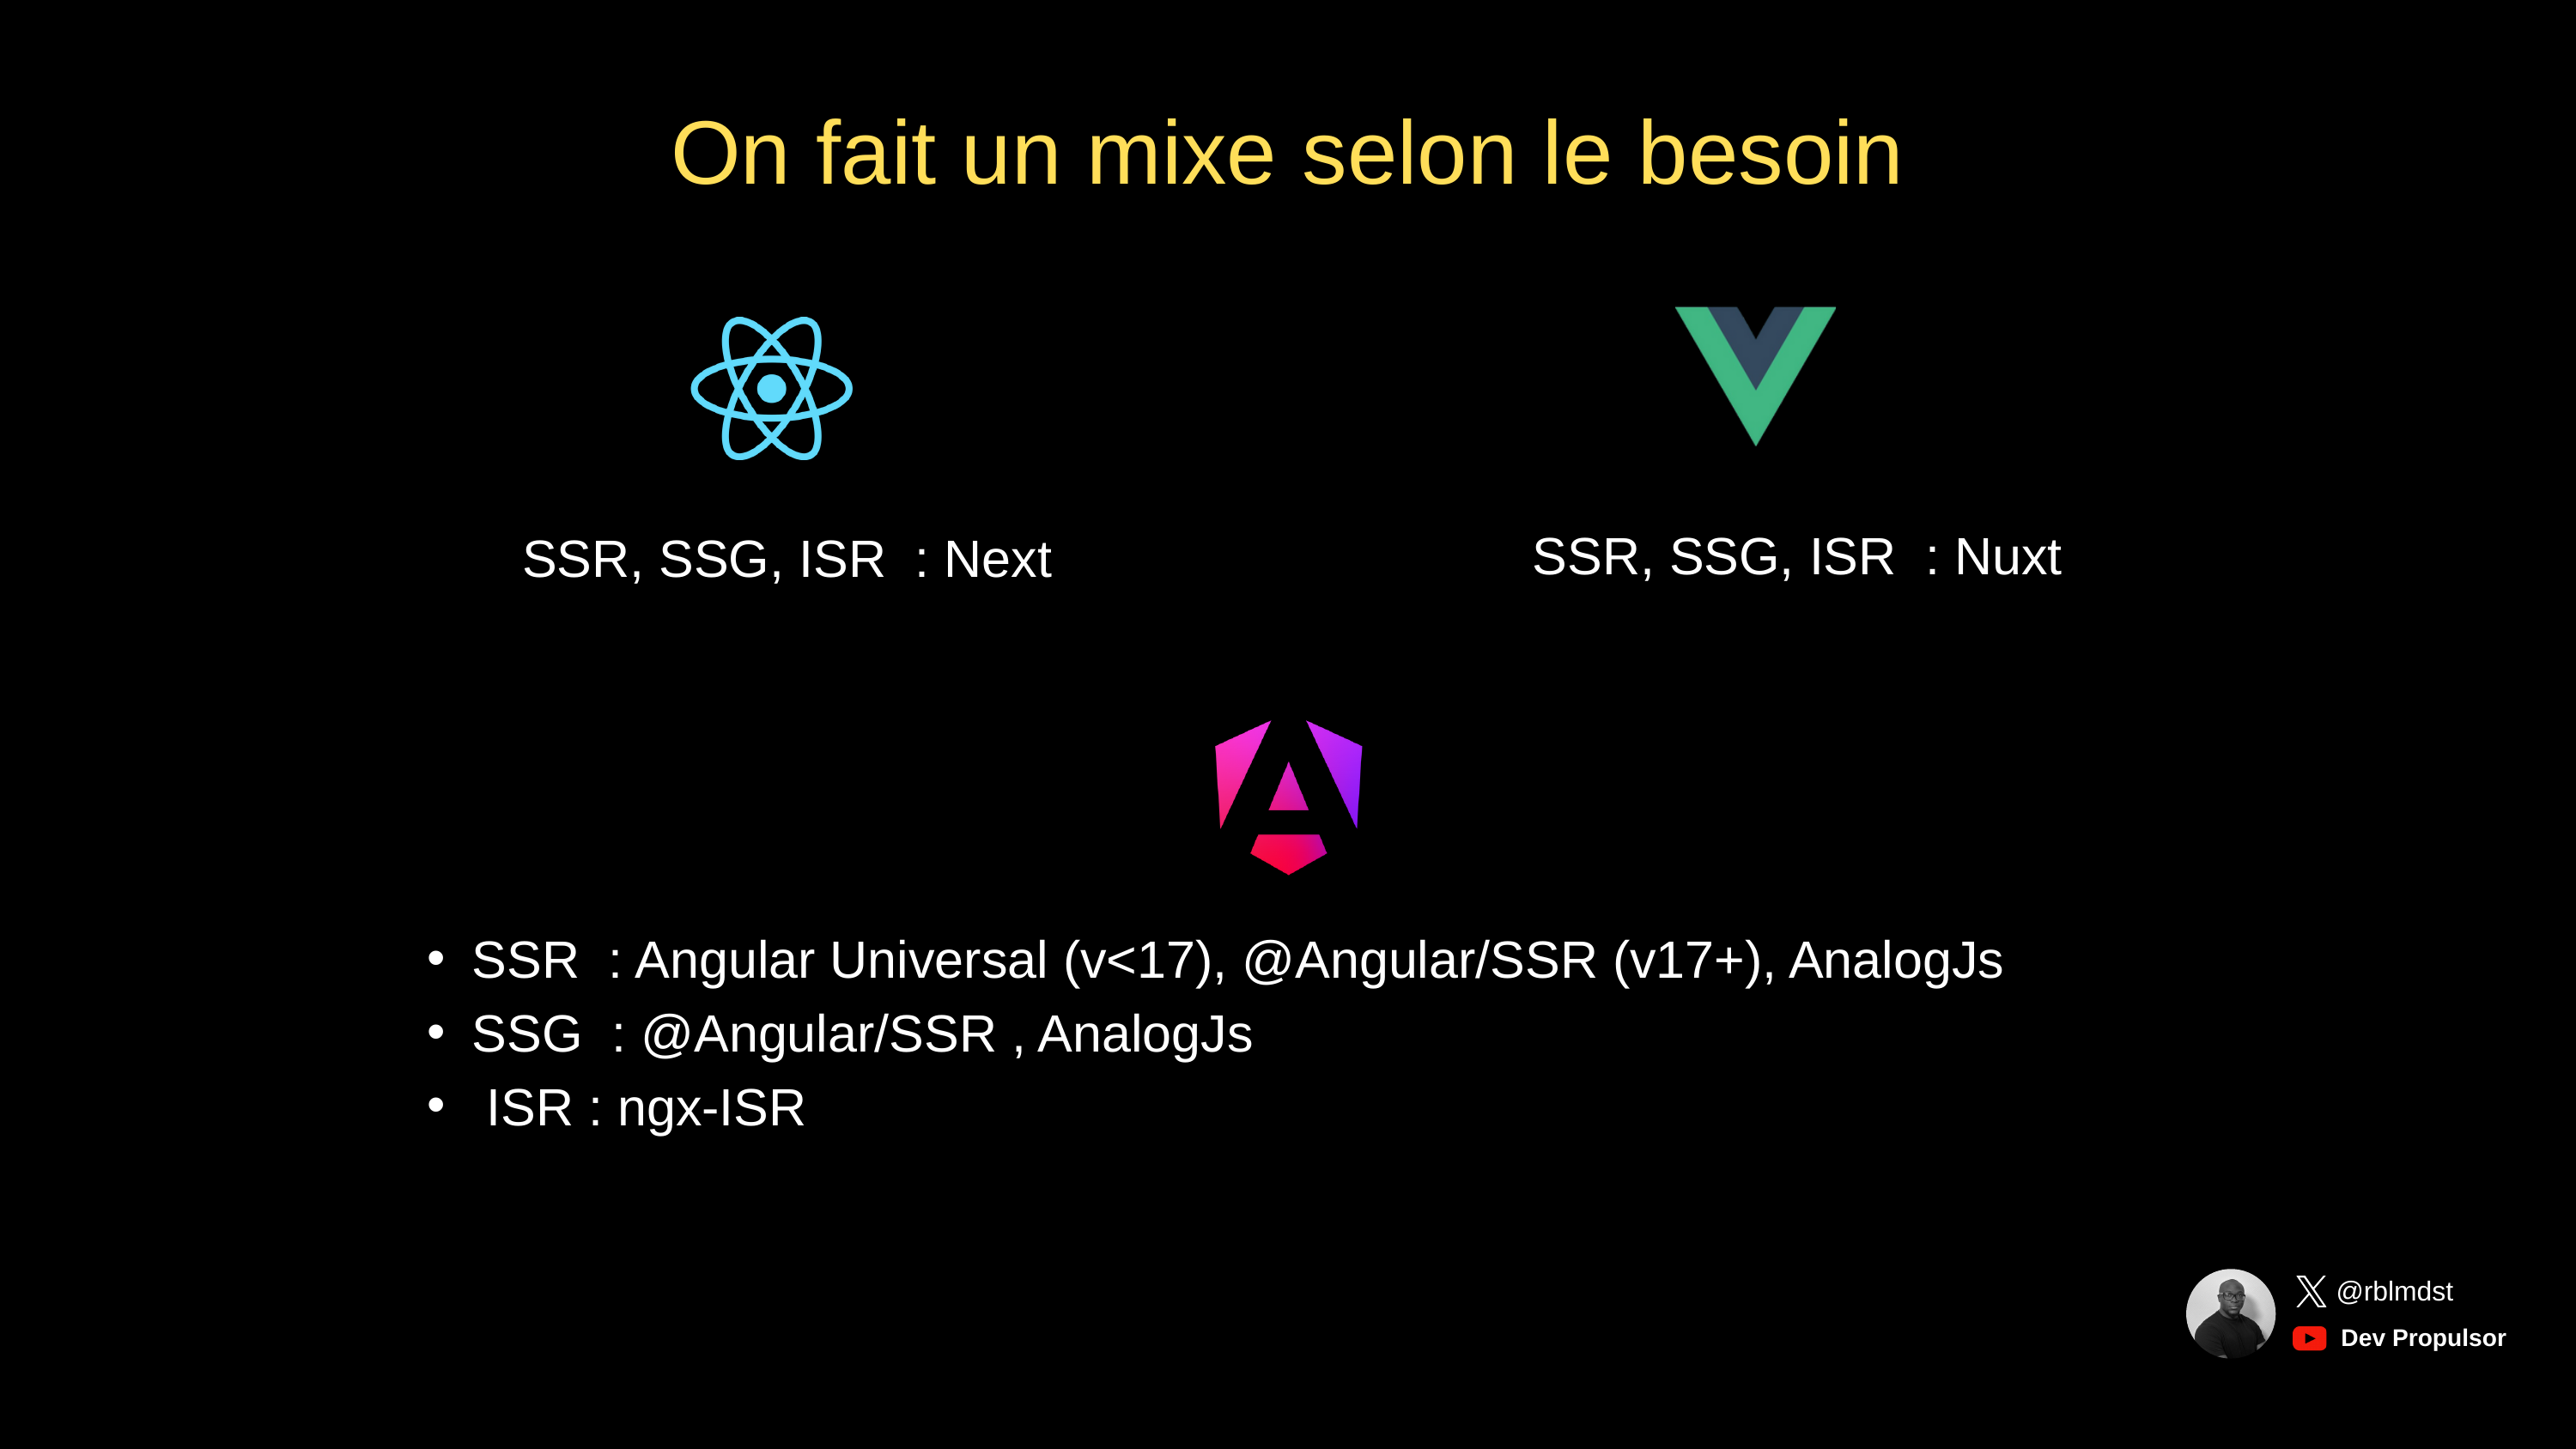

On fait un mixe selon le besoin

SSR, SSG, ISR  : Nuxt
SSR, SSG, ISR  : Next

SSR  : Angular Universal (v<17), @Angular/SSR (v17+), AnalogJs
SSG  : @Angular/SSR , AnalogJs
 ISR : ngx-ISR
@rblmdst

Dev Propulsor